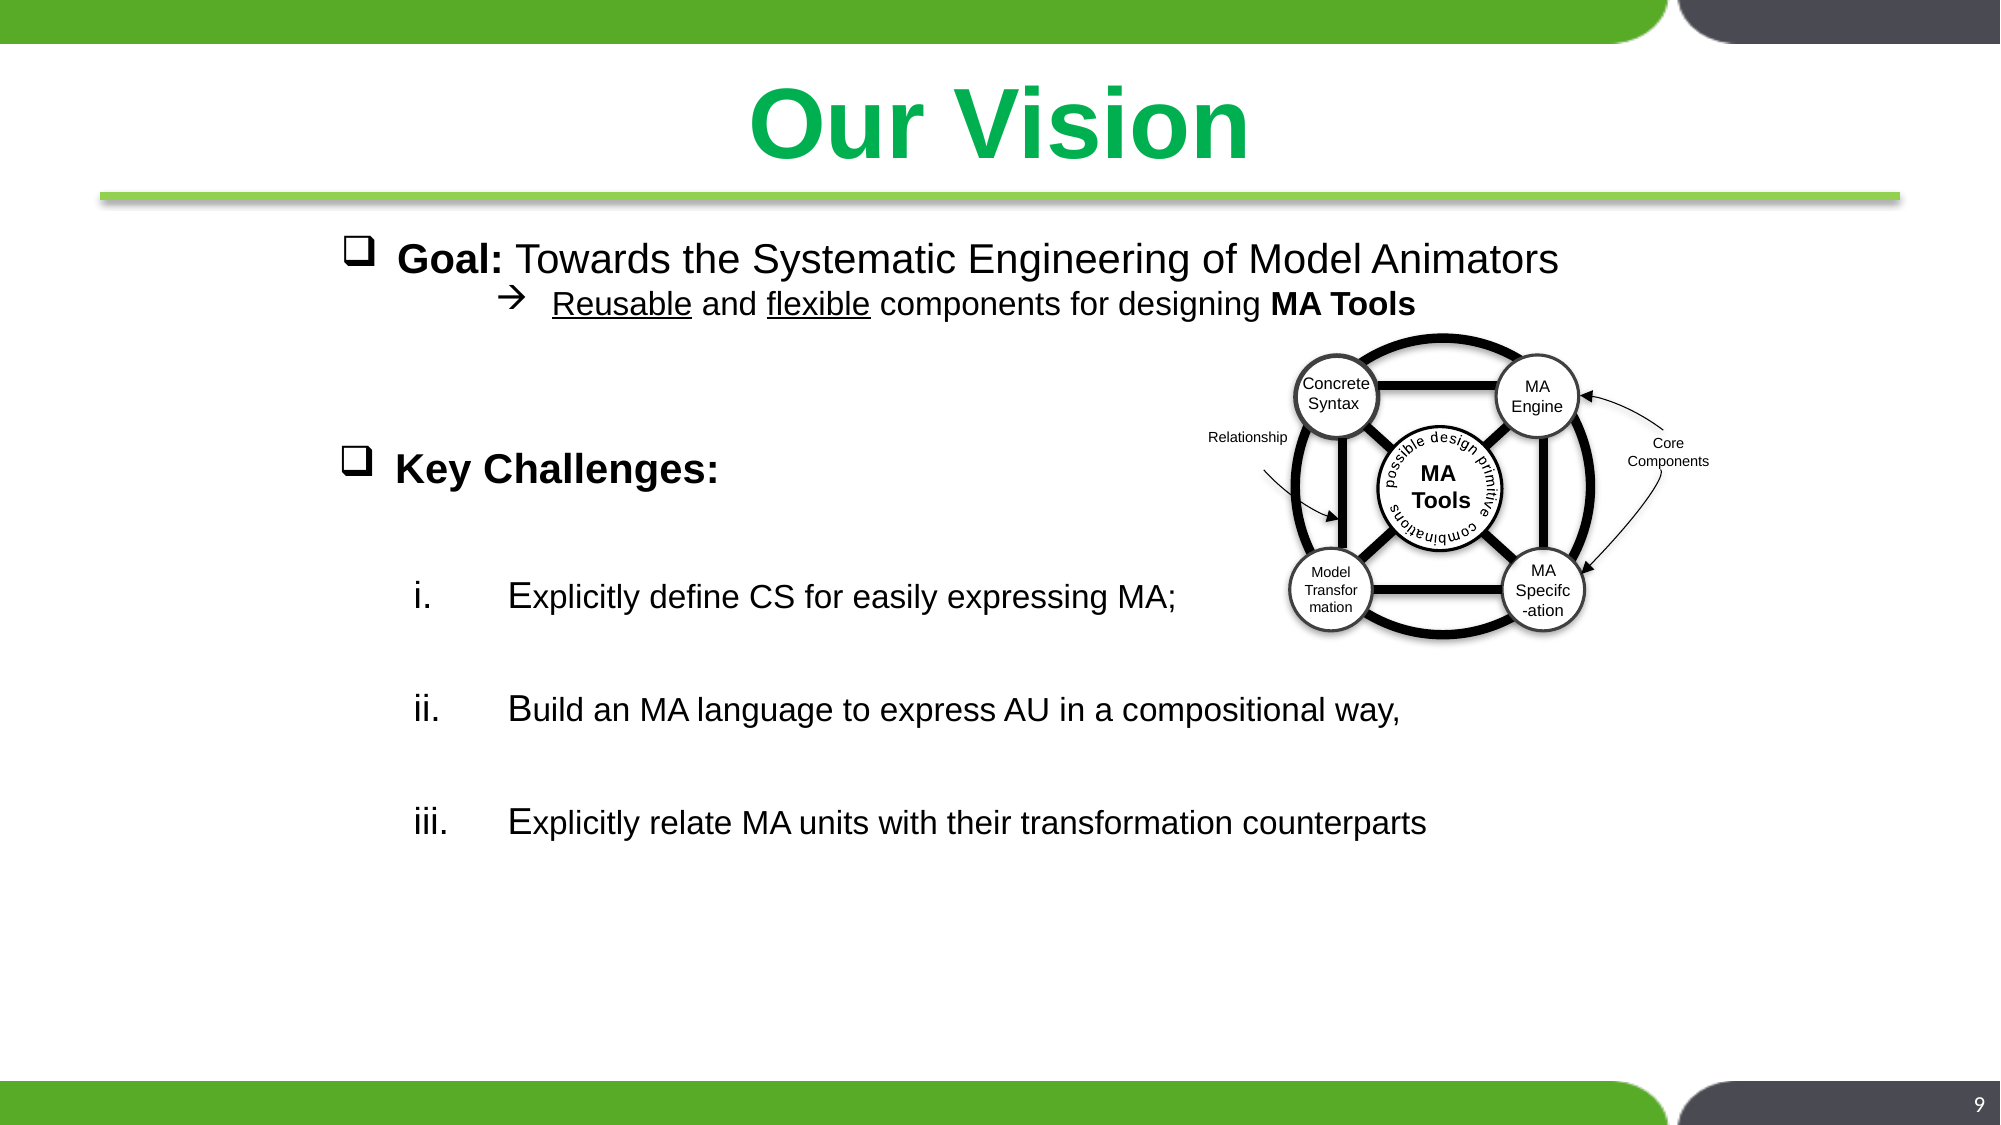

# Our Vision
Goal: Towards the Systematic Engineering of Model Animators
Reusable and flexible components for designing MA Tools

Key Challenges:
Explicitly define CS for easily expressing MA;
Build an MA language to express AU in a compositional way,
Explicitly relate MA units with their transformation counterparts

MA Engine

Concrete Syntax

Relationship

Core
Components

          possible design primitive  combinations

MA
Tools
Model Transformation
MA Specifc-ation
9